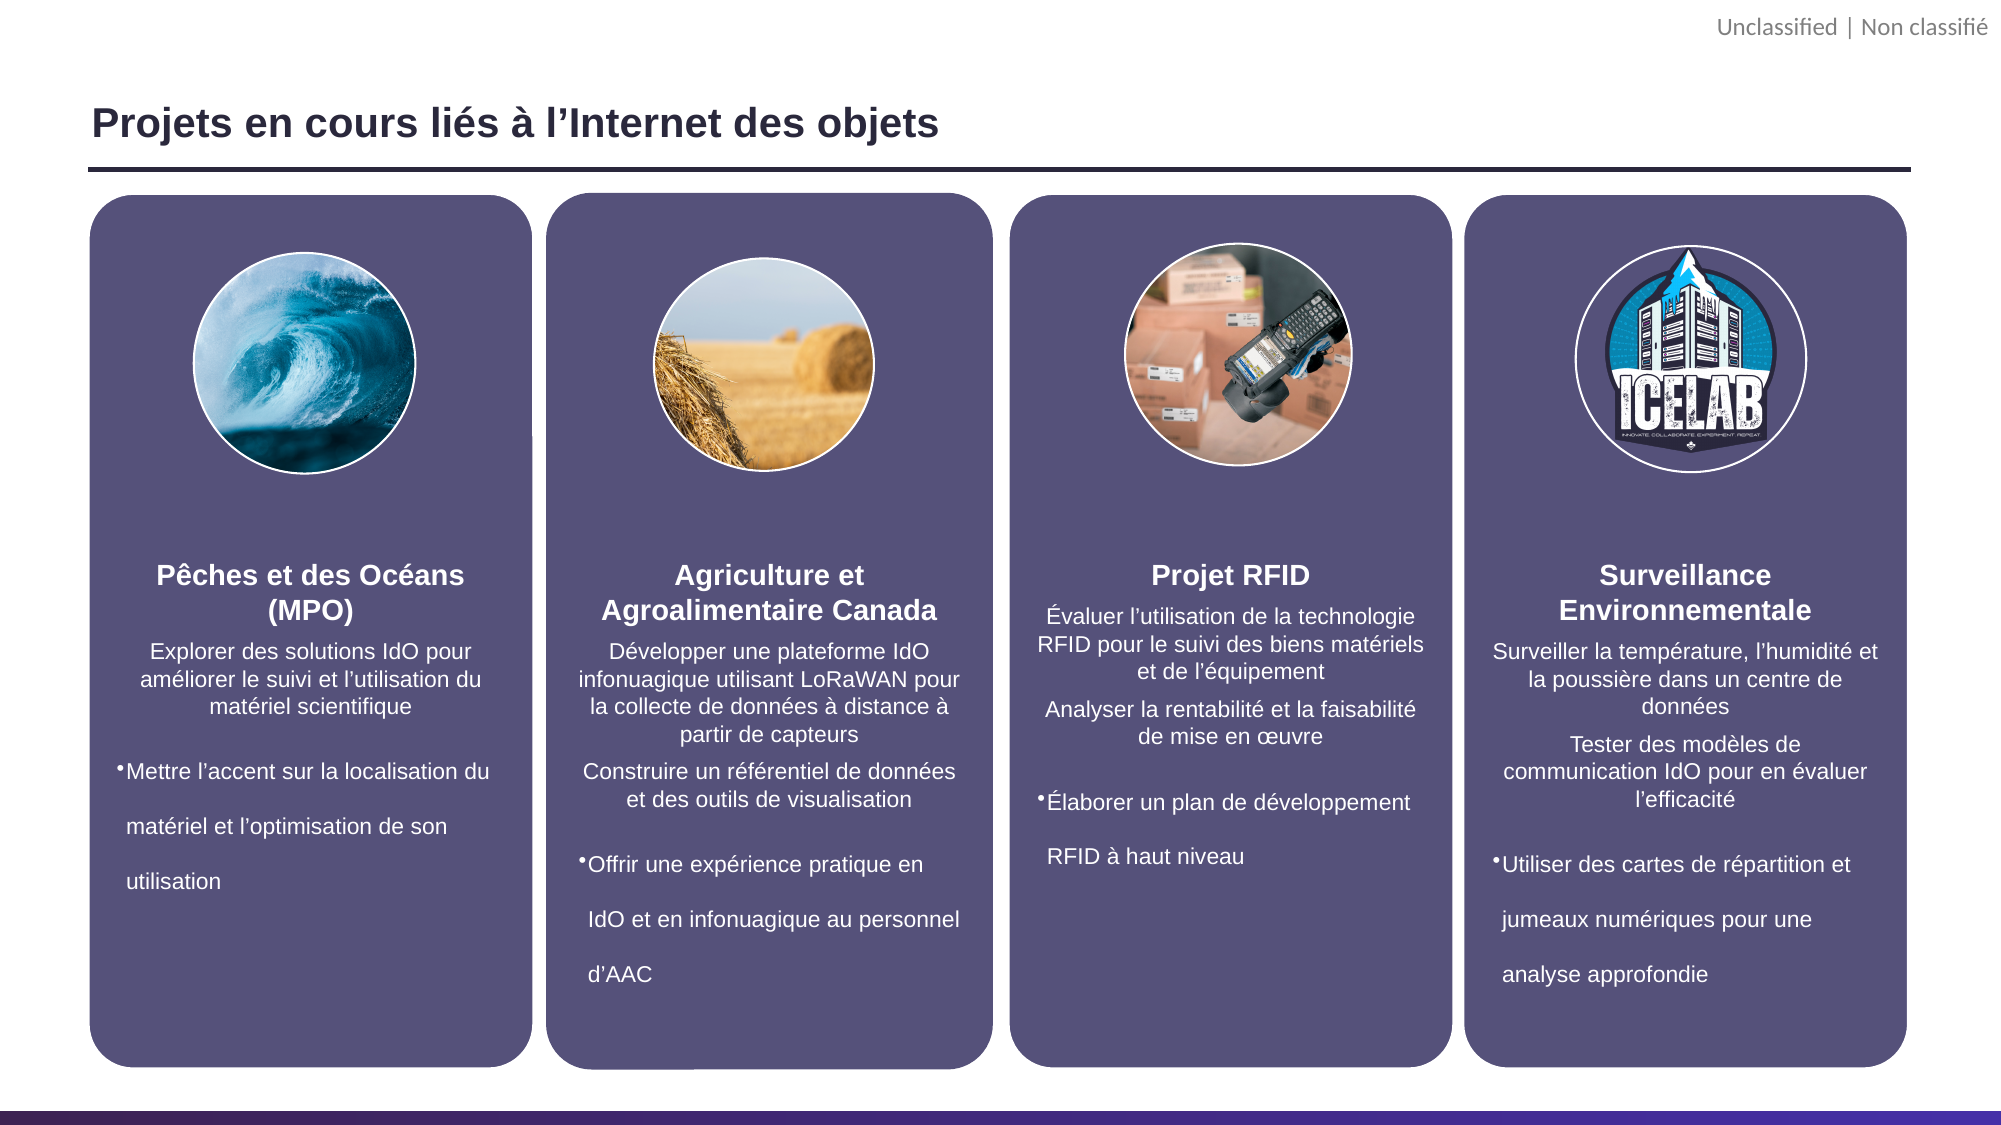

# Projets en cours liés à l’Internet des objets
Pêches et des Océans (MPO)
Explorer des solutions IdO pour améliorer le suivi et l’utilisation du matériel scientifique
Mettre l’accent sur la localisation du matériel et l’optimisation de son utilisation
Agriculture et Agroalimentaire Canada
Développer une plateforme IdO infonuagique utilisant LoRaWAN pour la collecte de données à distance à partir de capteurs
Construire un référentiel de données et des outils de visualisation
Offrir une expérience pratique en IdO et en infonuagique au personnel d’AAC
Projet RFID
Évaluer l’utilisation de la technologie RFID pour le suivi des biens matériels et de l’équipement
Analyser la rentabilité et la faisabilité de mise en œuvre
Élaborer un plan de développement RFID à haut niveau
Surveillance Environnementale
Surveiller la température, l’humidité et la poussière dans un centre de données
Tester des modèles de communication IdO pour en évaluer l’efficacité
Utiliser des cartes de répartition et jumeaux numériques pour une analyse approfondie